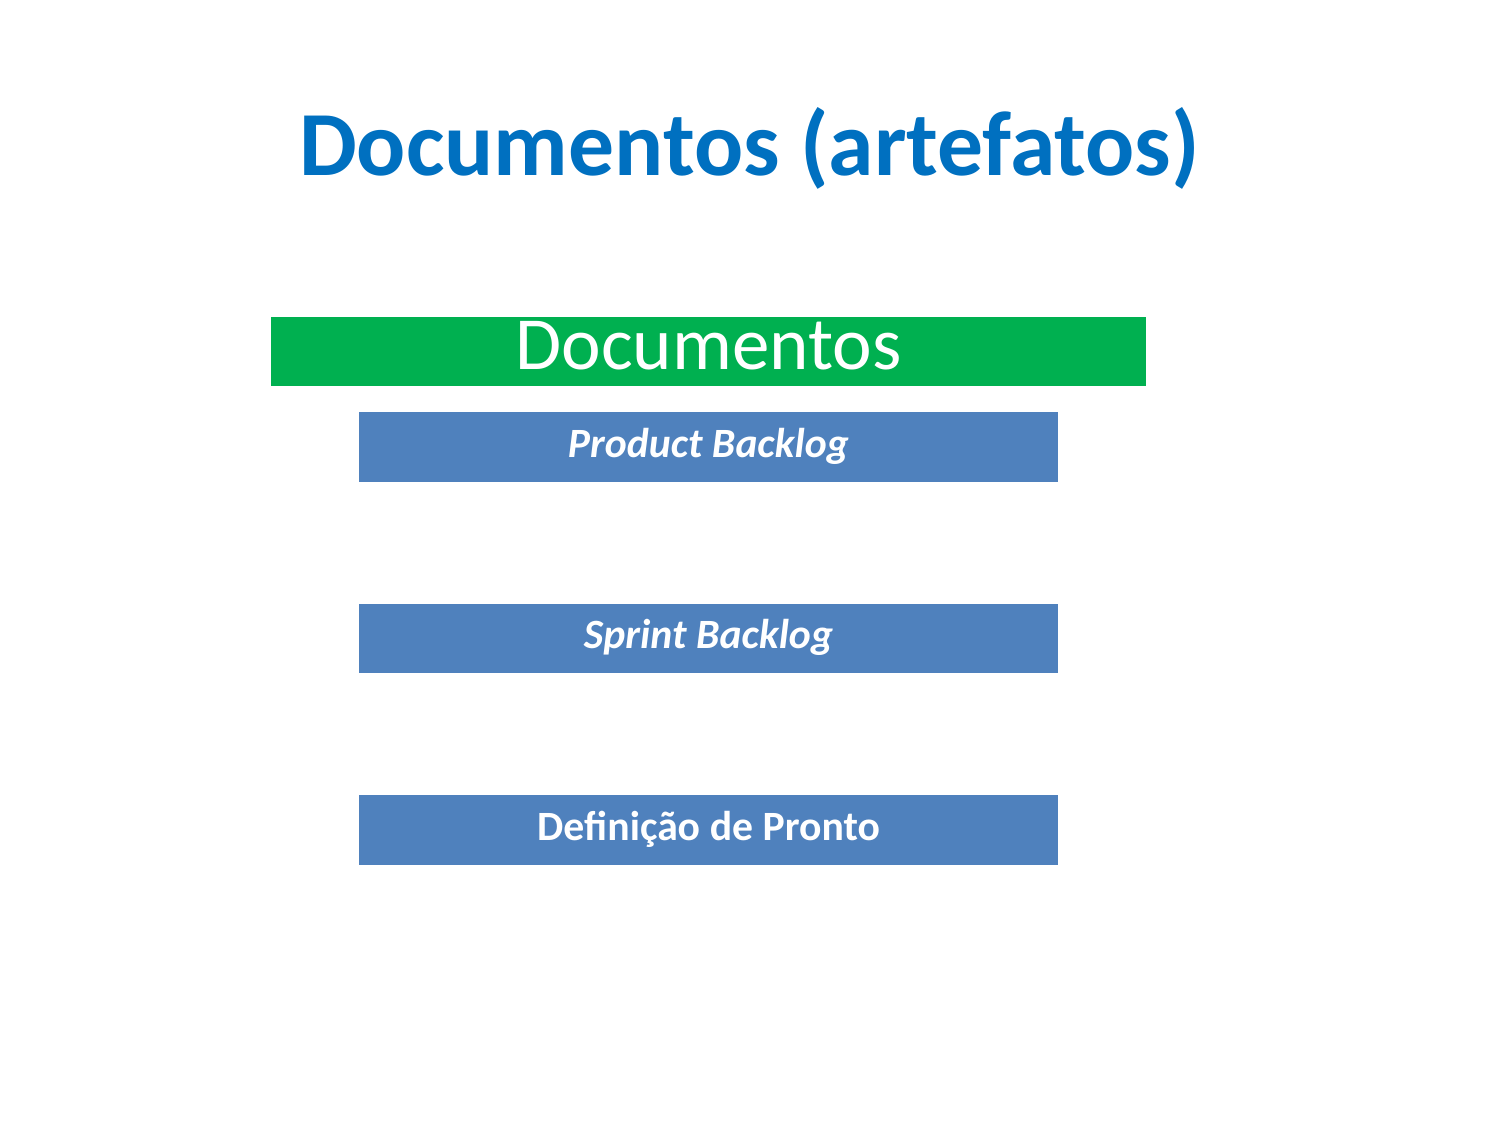

# Documentos (artefatos)
Documentos
Product Backlog
Sprint Backlog
Definição de Pronto
37